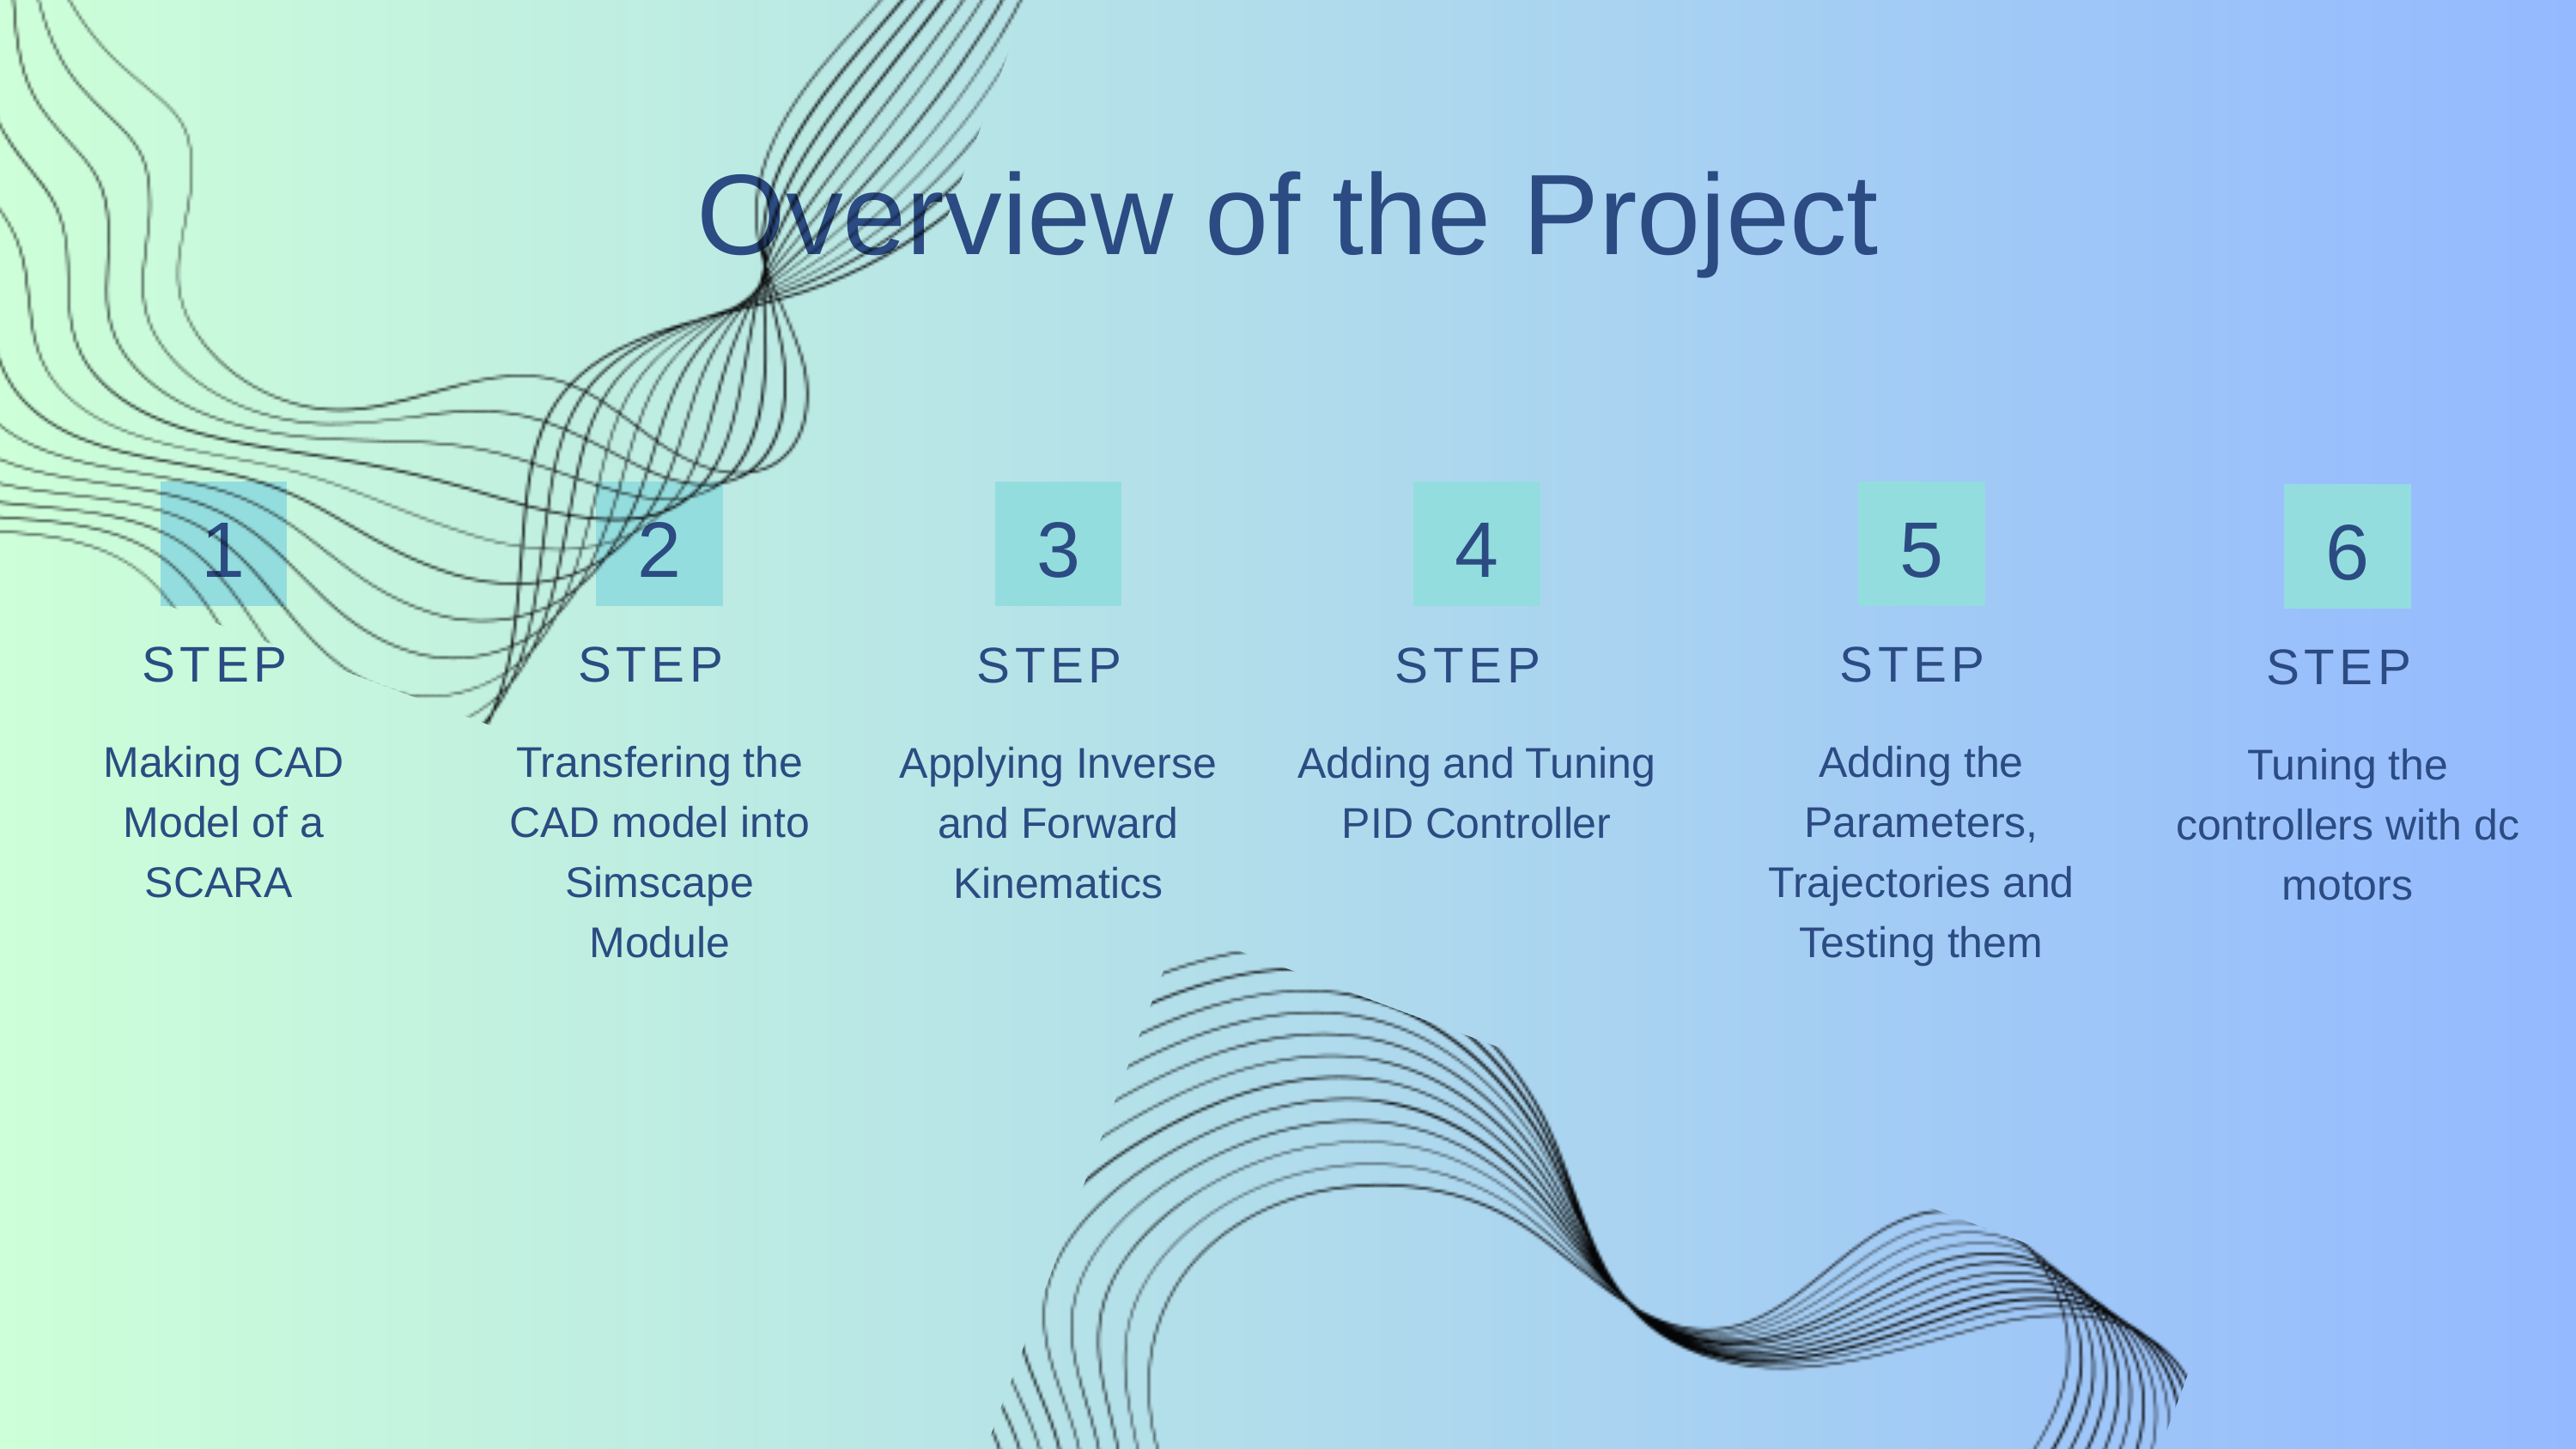

Overview of the Project

1
STEP
Making CAD Model of a SCARA

2
STEP
Transfering the CAD model into Simscape Module

3
STEP
Applying Inverse and Forward Kinematics

4
STEP
Adding and Tuning PID Controller

5
STEP
Adding the Parameters,
Trajectories and Testing them

6
STEP
Tuning the controllers with dc motors